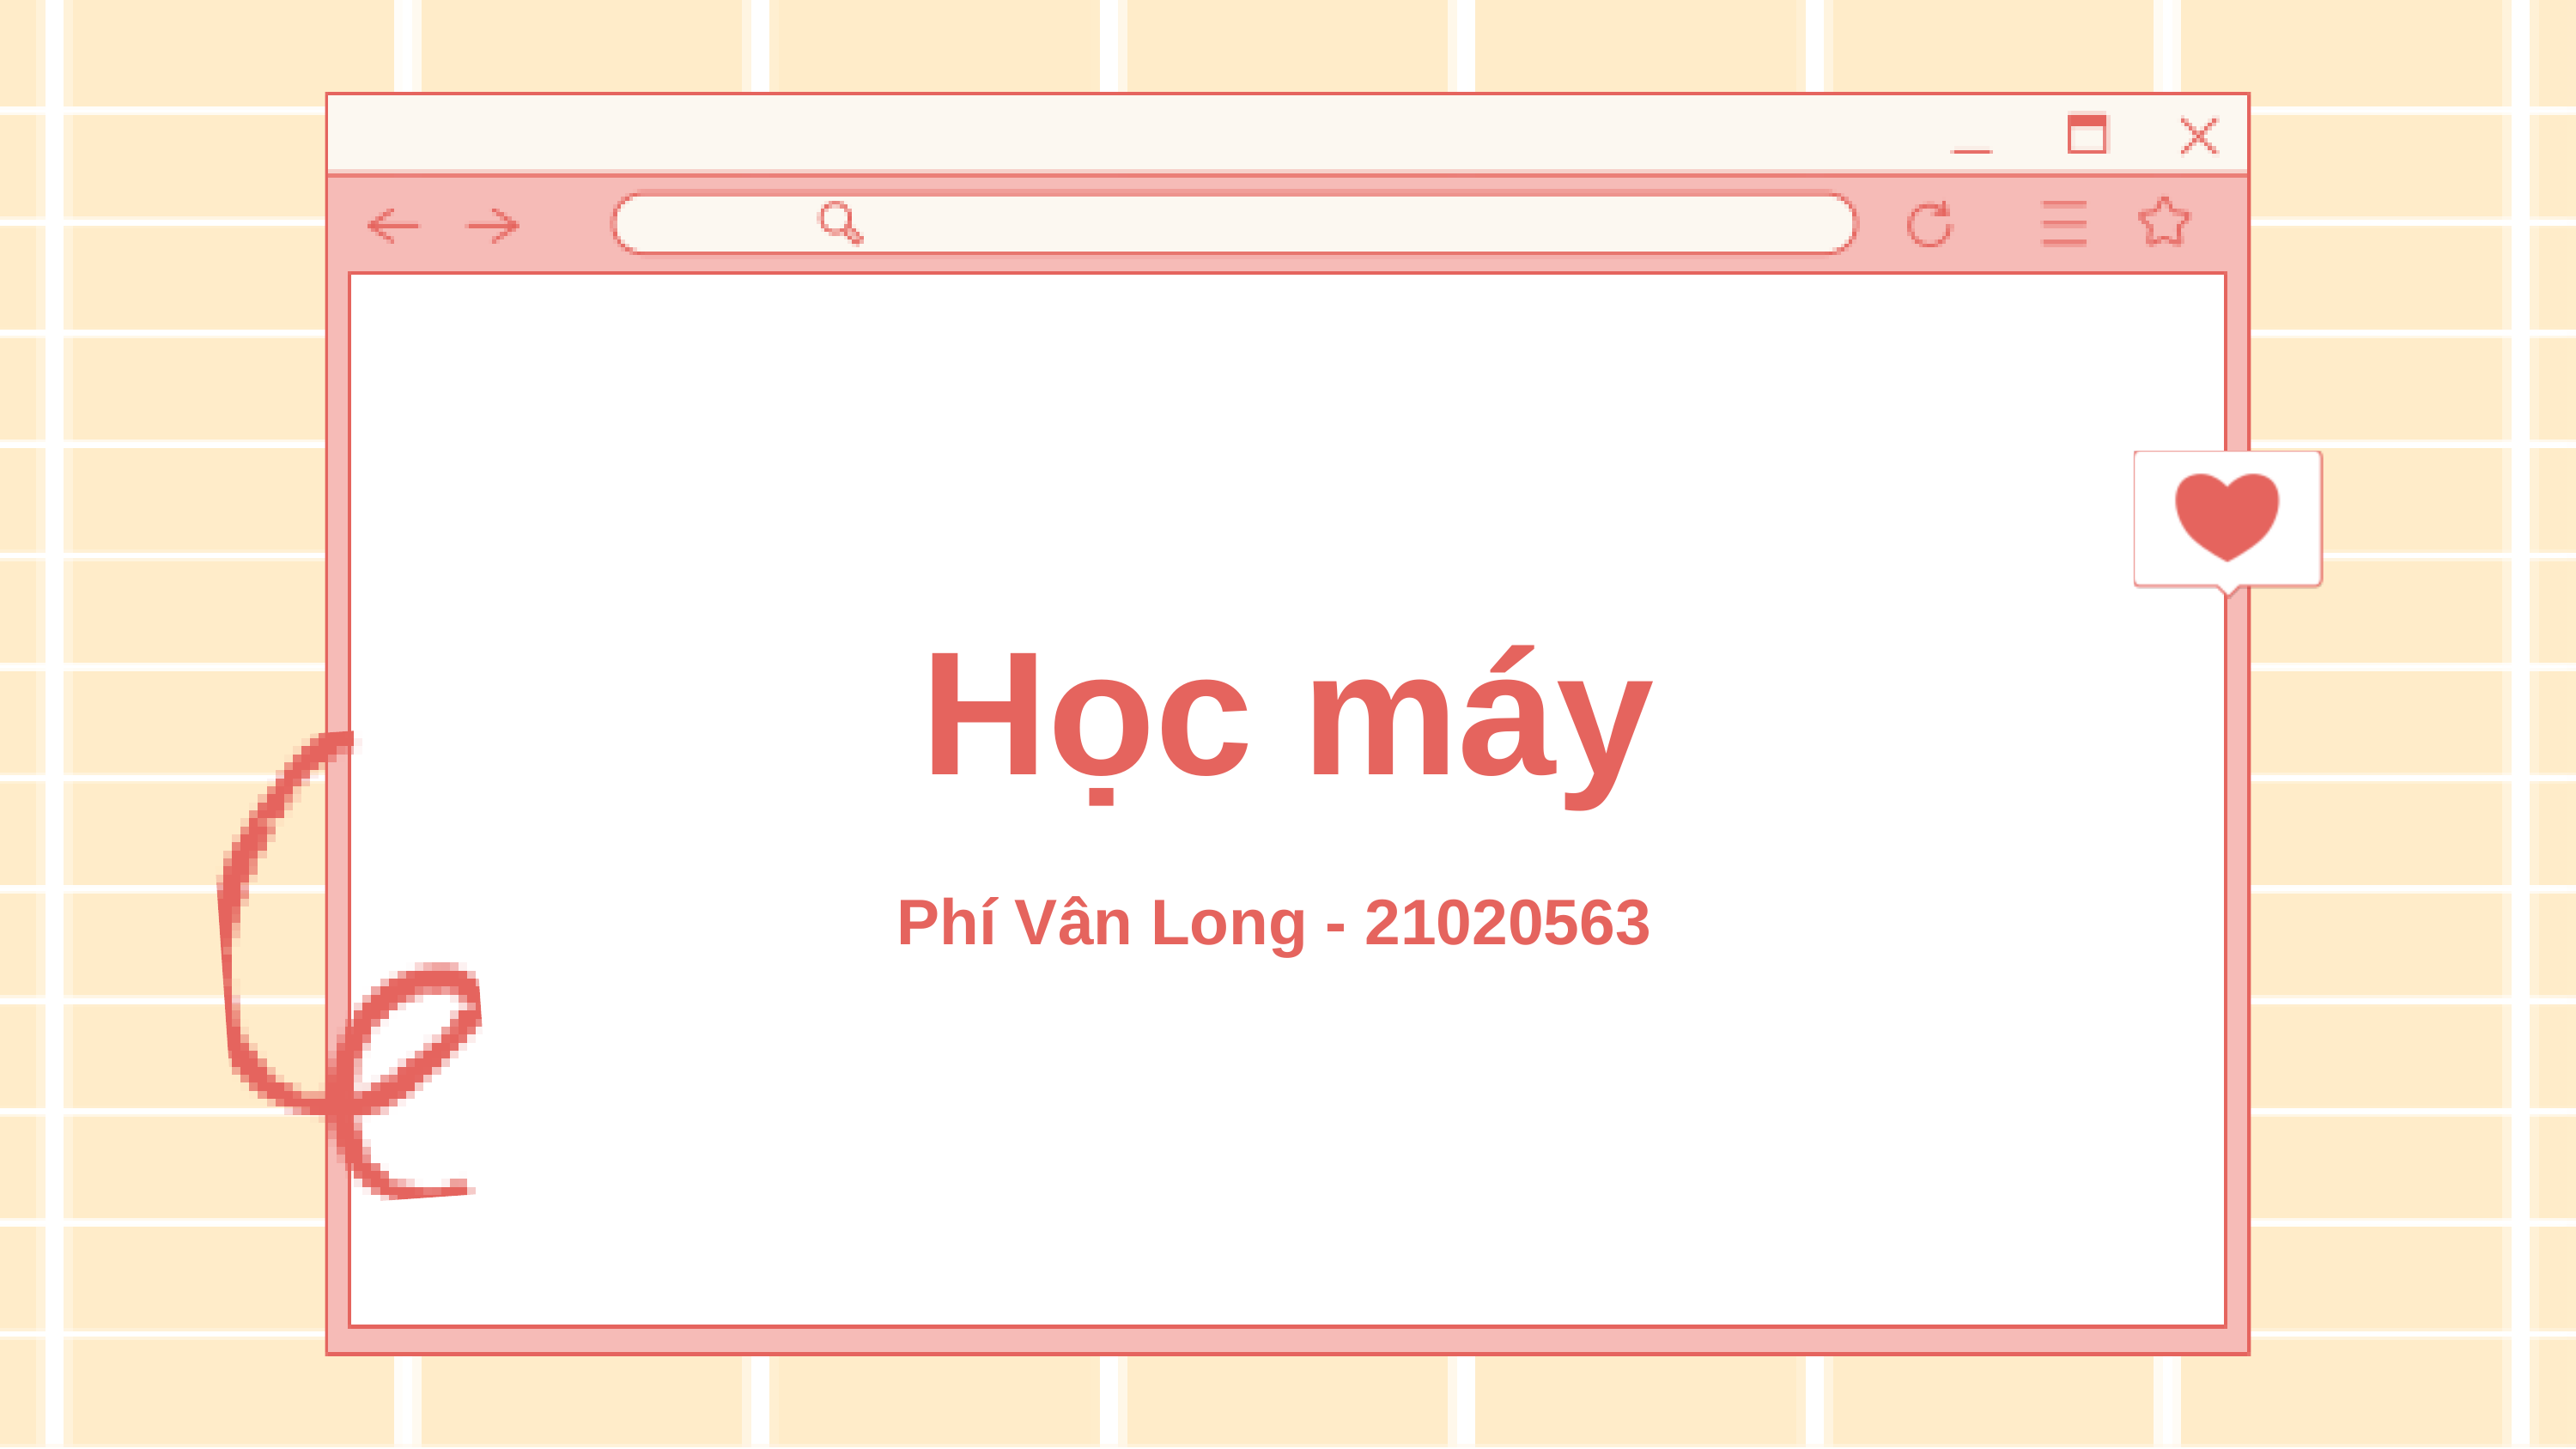

Học máy

Phí Vân Long - 21020563